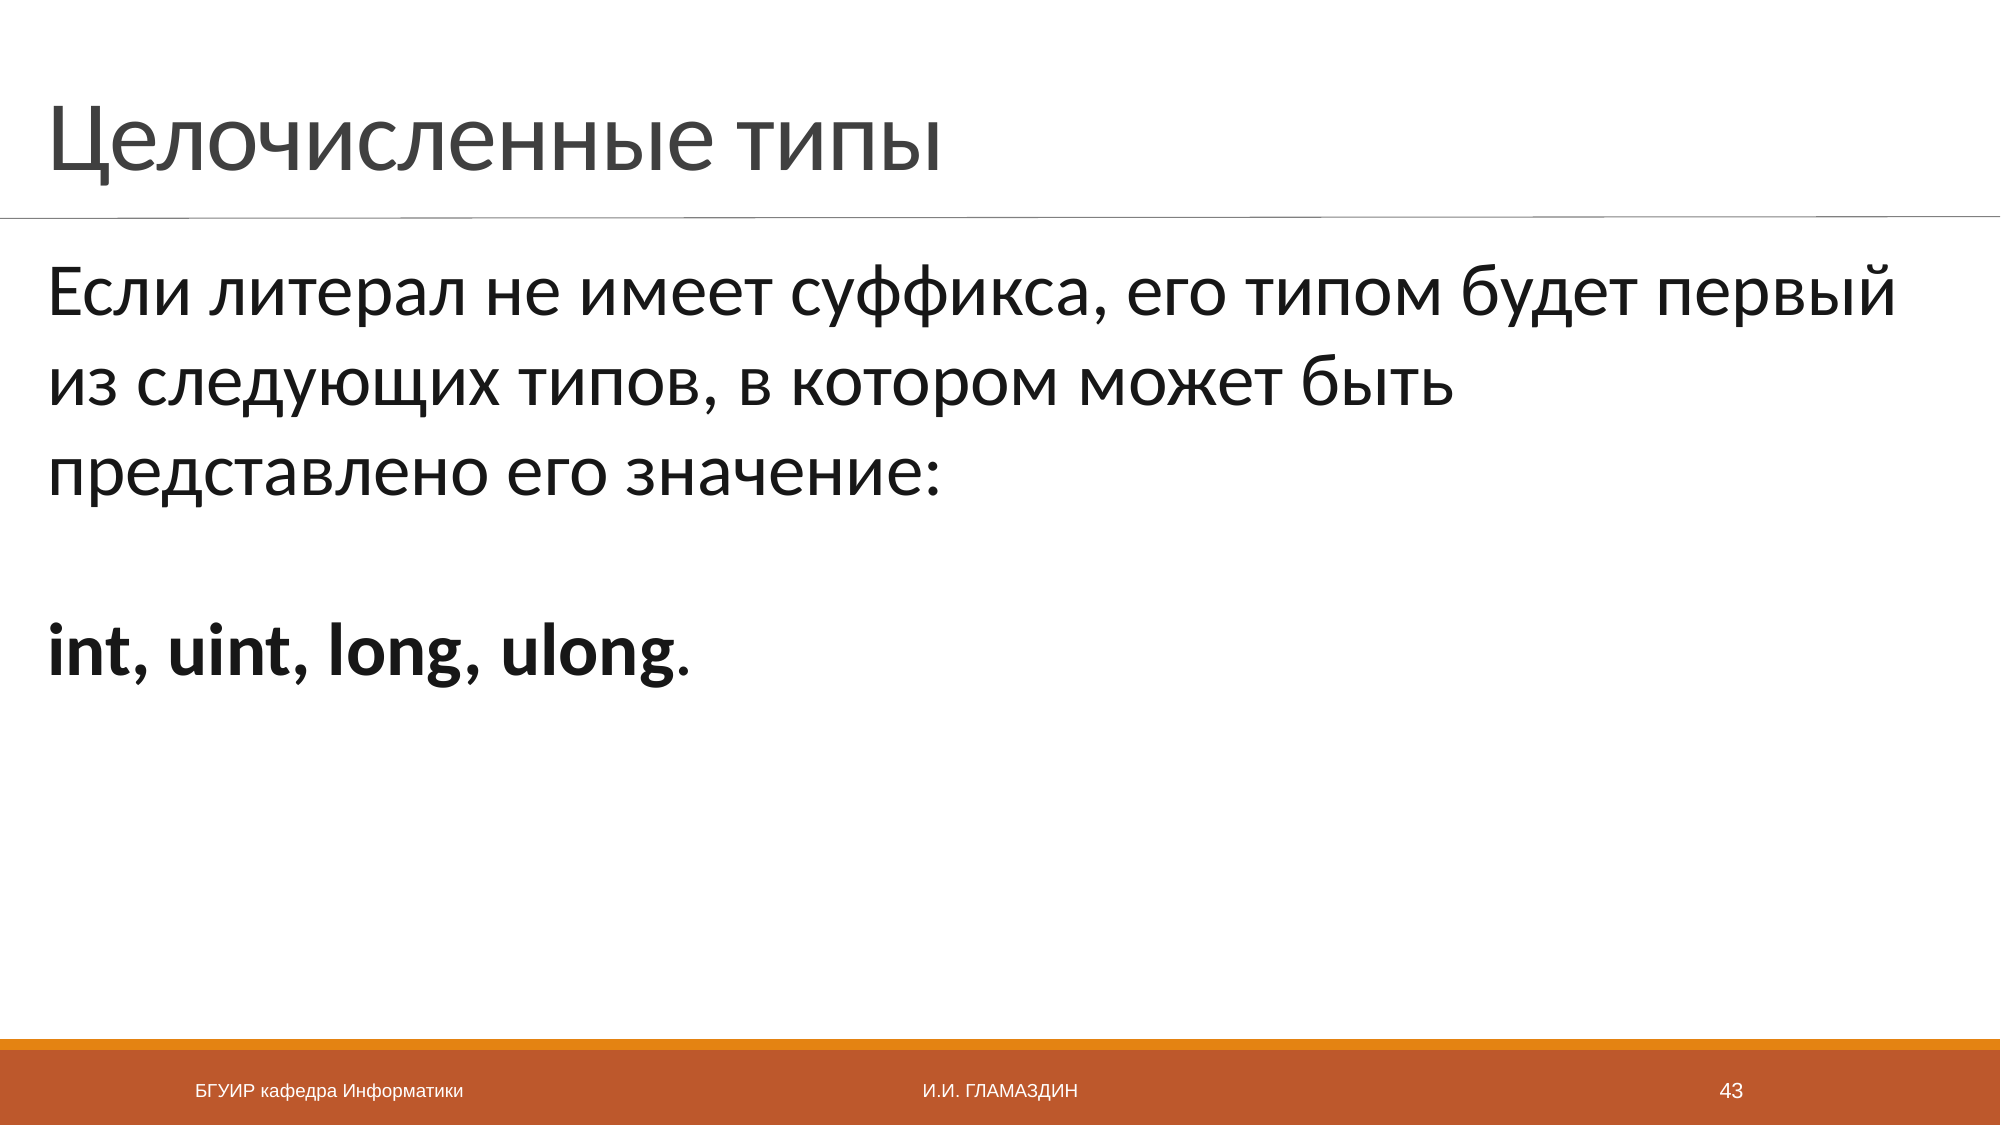

# Целочисленные типы
Если литерал не имеет суффикса, его типом будет первый из следующих типов, в котором может быть представлено его значение:

int, uint, long, ulong.

БГУИР кафедра Информатики
И.И. Гламаздин
43